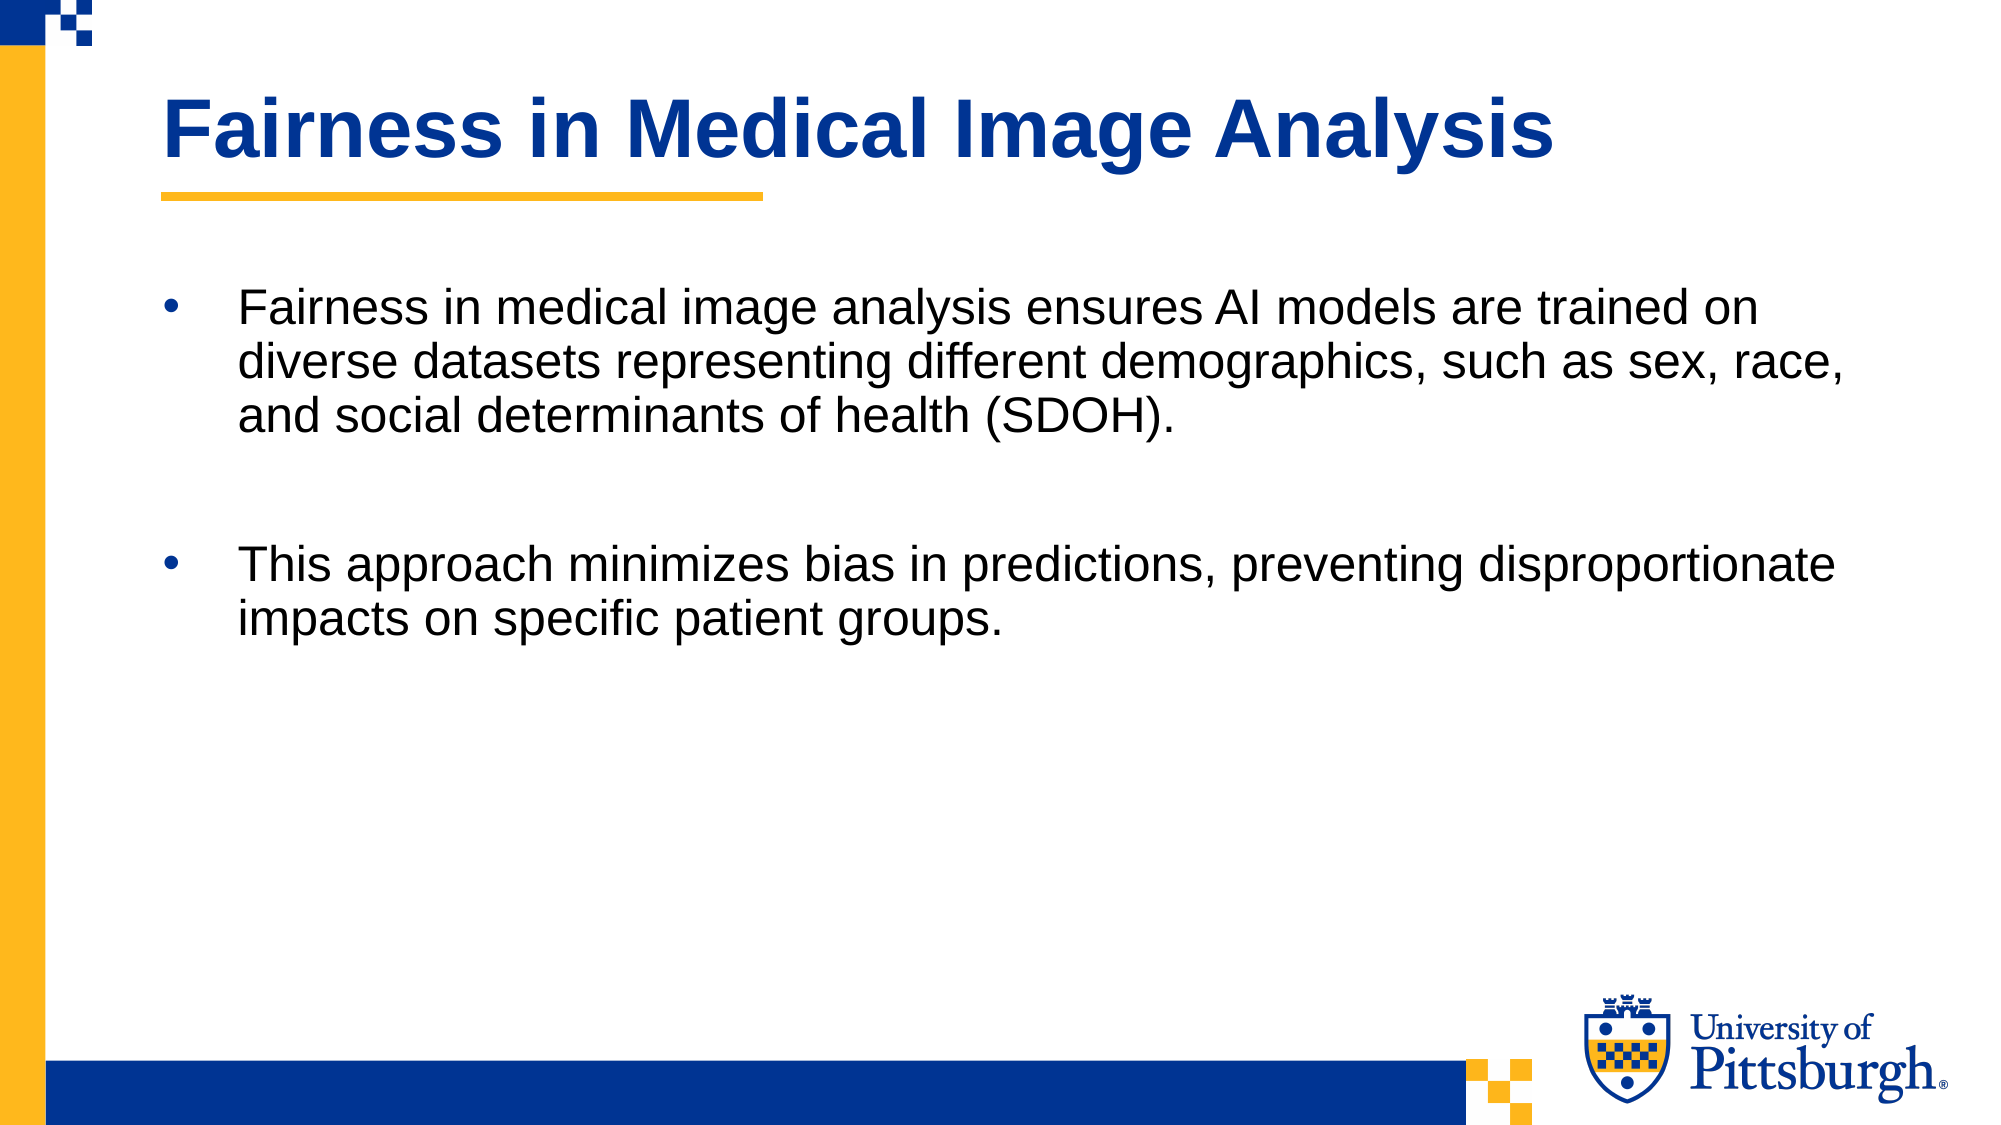

Fairness in Medical Image Analysis
Fairness in medical image analysis ensures AI models are trained on diverse datasets representing different demographics, such as sex, race, and social determinants of health (SDOH).

This approach minimizes bias in predictions, preventing disproportionate impacts on specific patient groups.